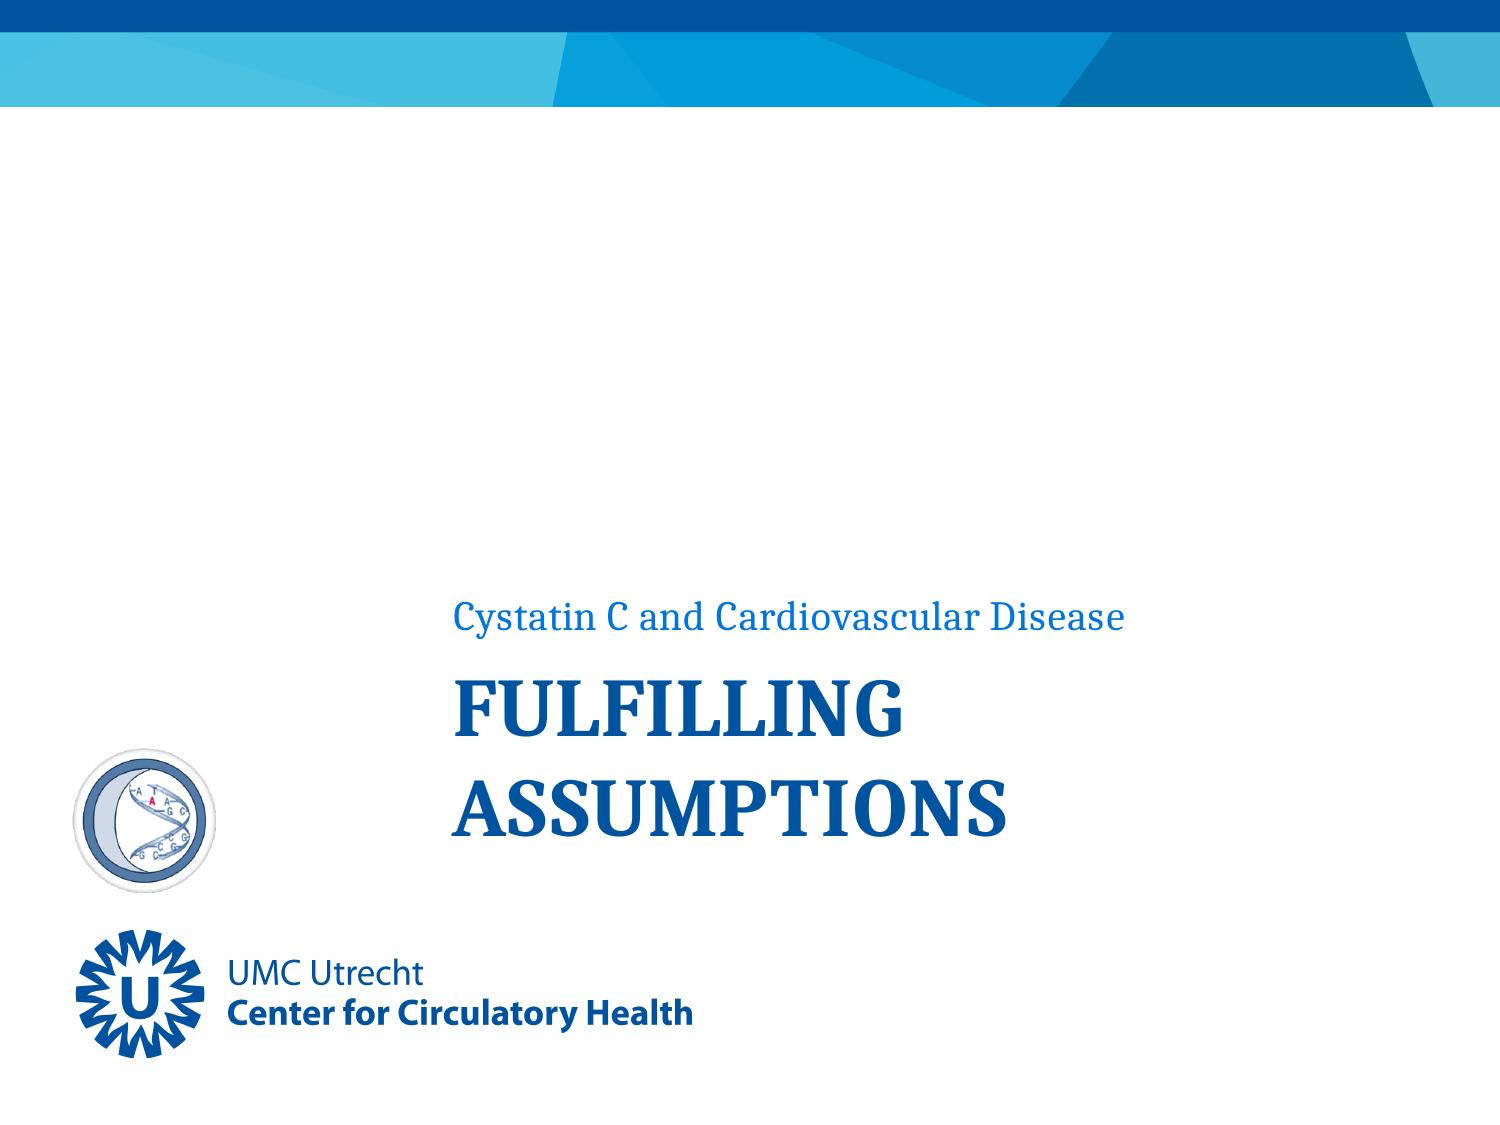

Cystatin C and Cardiovascular Disease
# Fulfilling assumptions